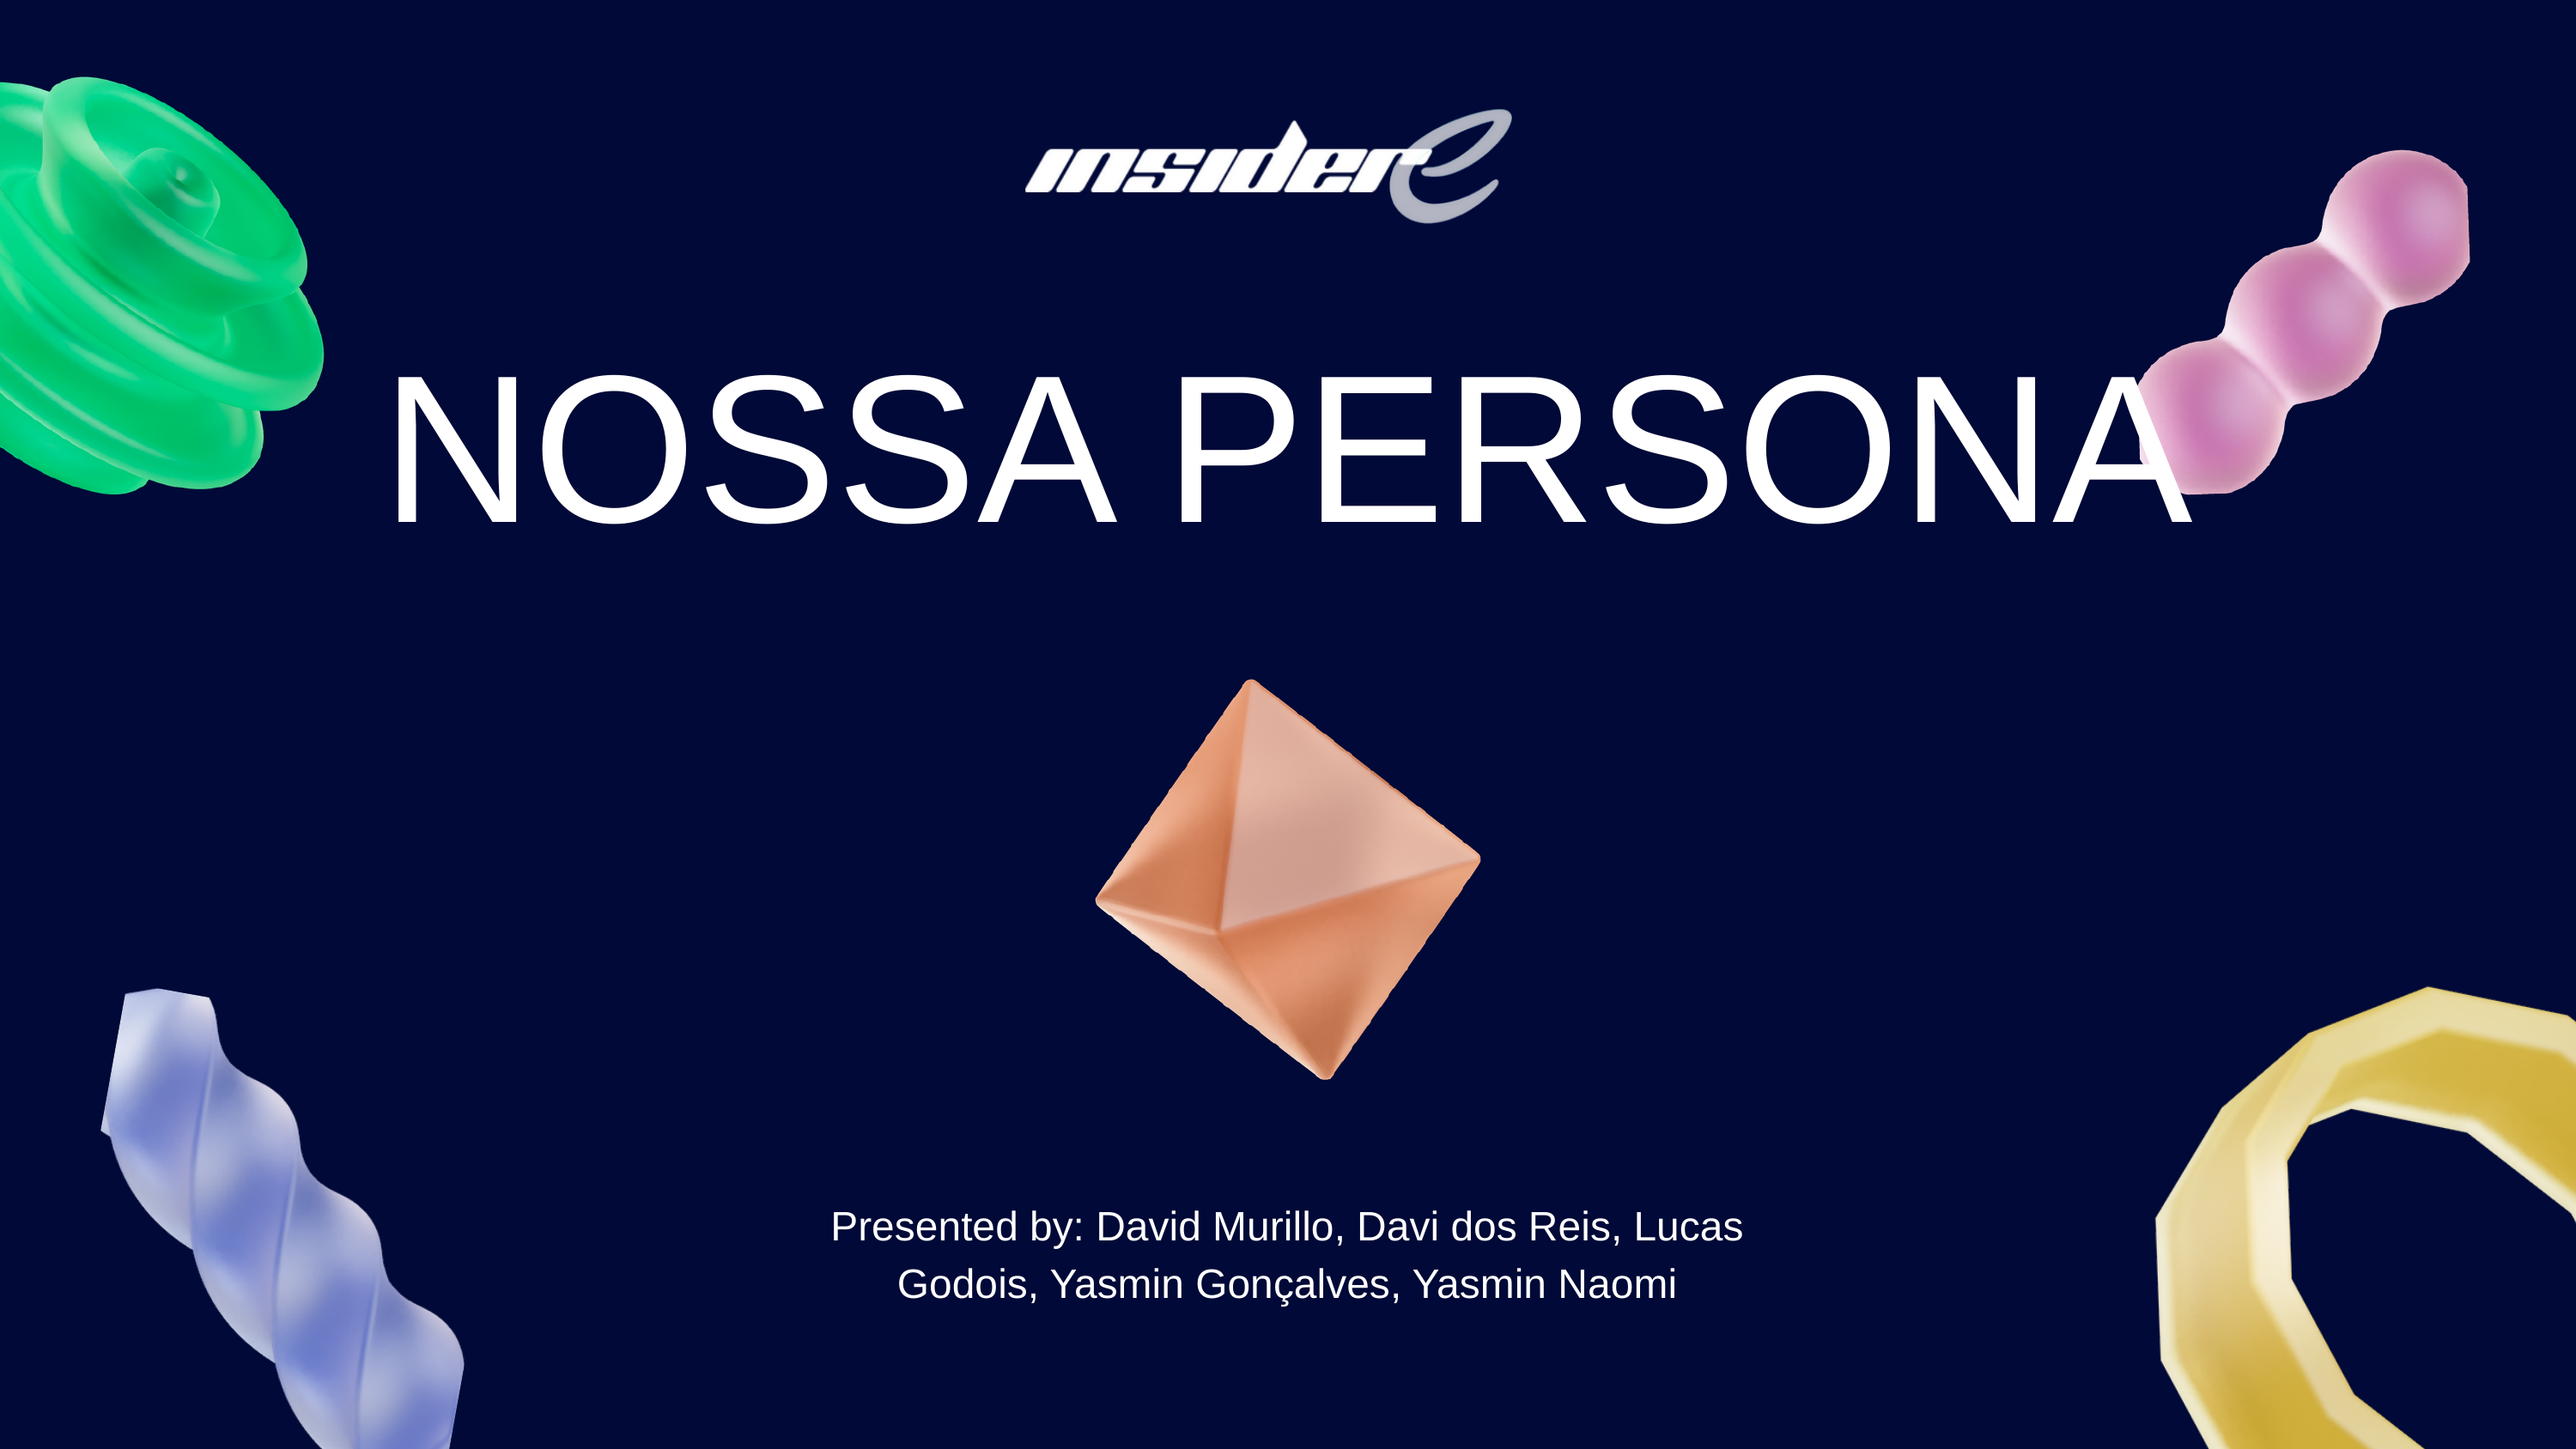

NOSSA PERSONA

Presented by: David Murillo, Davi dos Reis, Lucas Godois, Yasmin Gonçalves, Yasmin Naomi